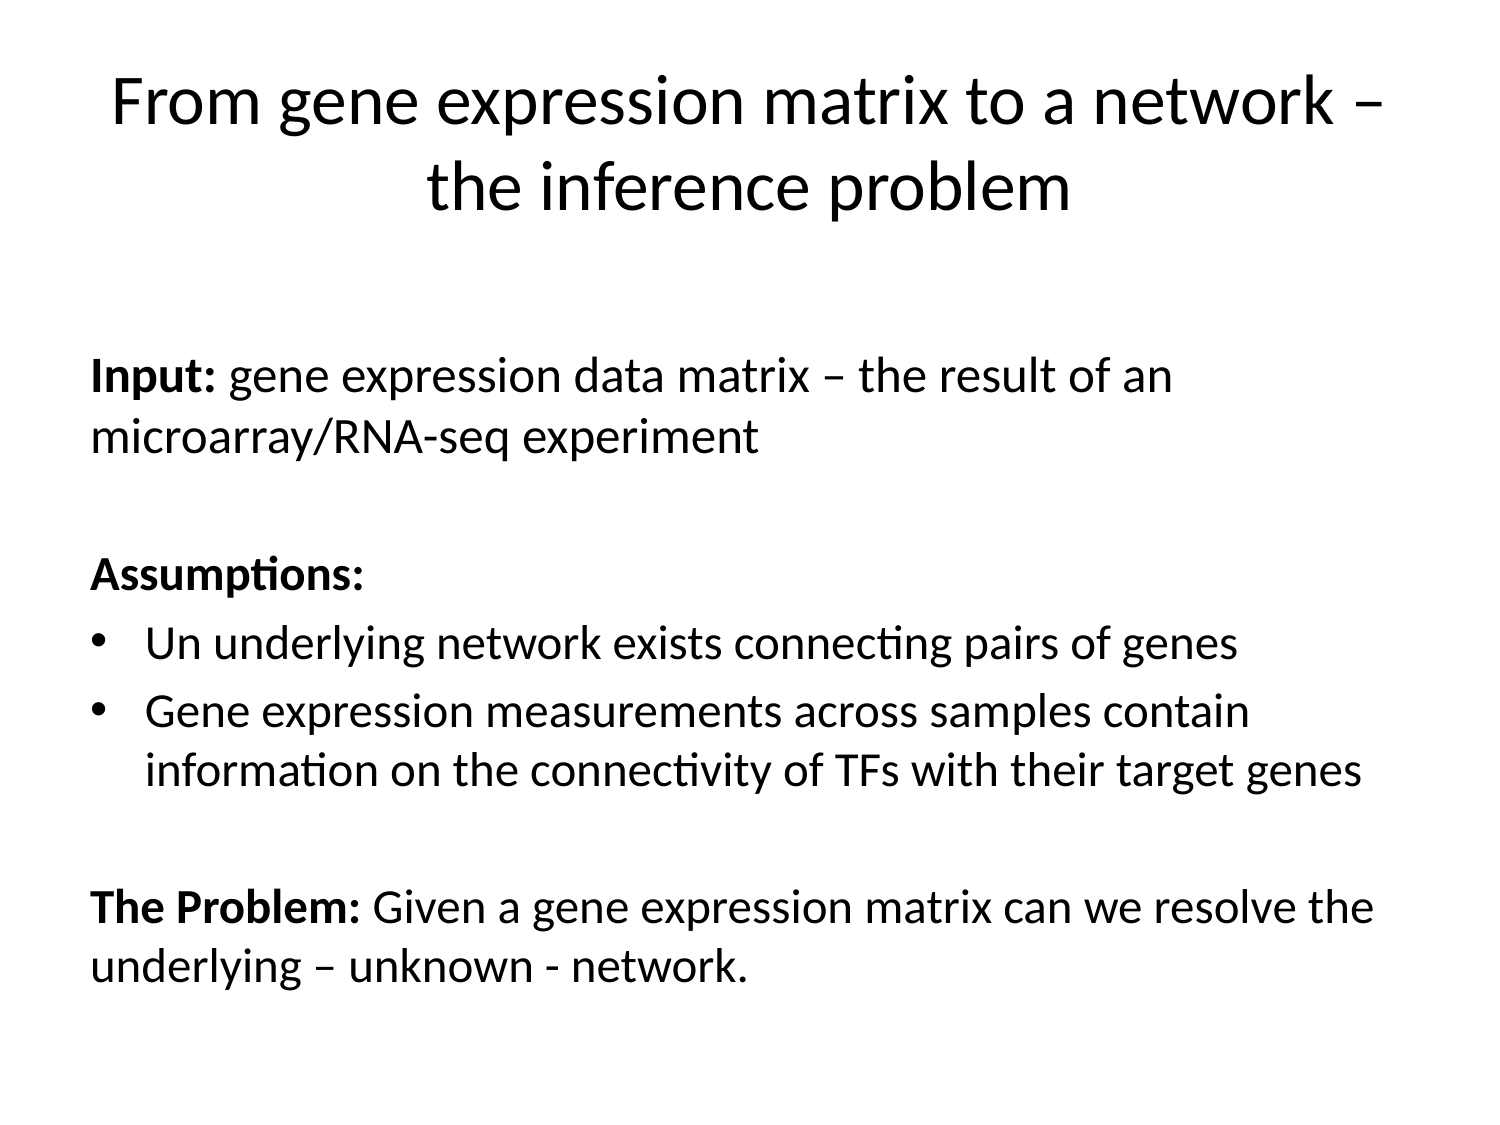

# From gene expression matrix to a network – the inference problem

Input: gene expression data matrix – the result of an microarray/RNA-seq experiment

Assumptions:
Un underlying network exists connecting pairs of genes
Gene expression measurements across samples contain information on the connectivity of TFs with their target genes

The Problem: Given a gene expression matrix can we resolve the underlying – unknown - network.